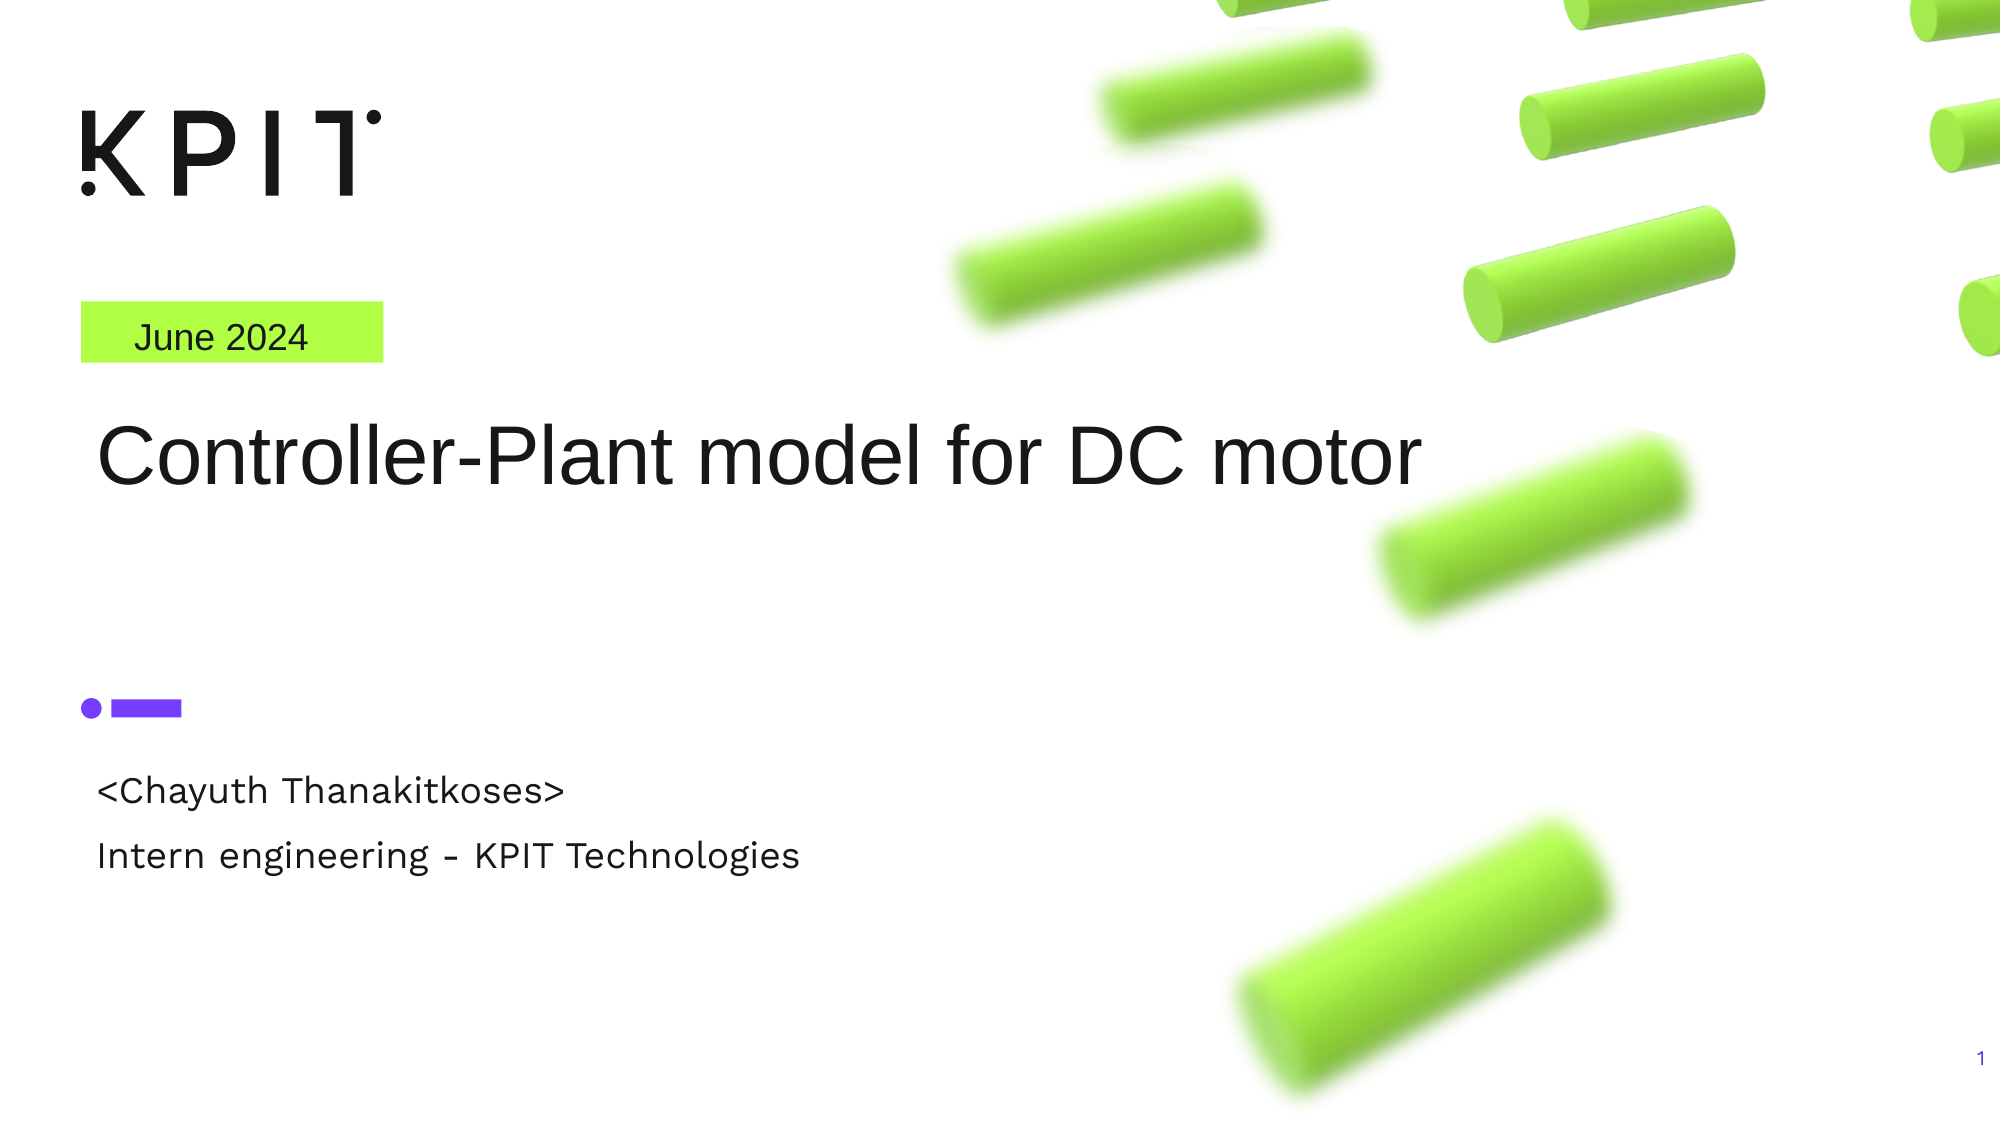

June 2024
# Controller-Plant model for DC motor
<Chayuth Thanakitkoses>
Intern engineering - KPIT Technologies

1